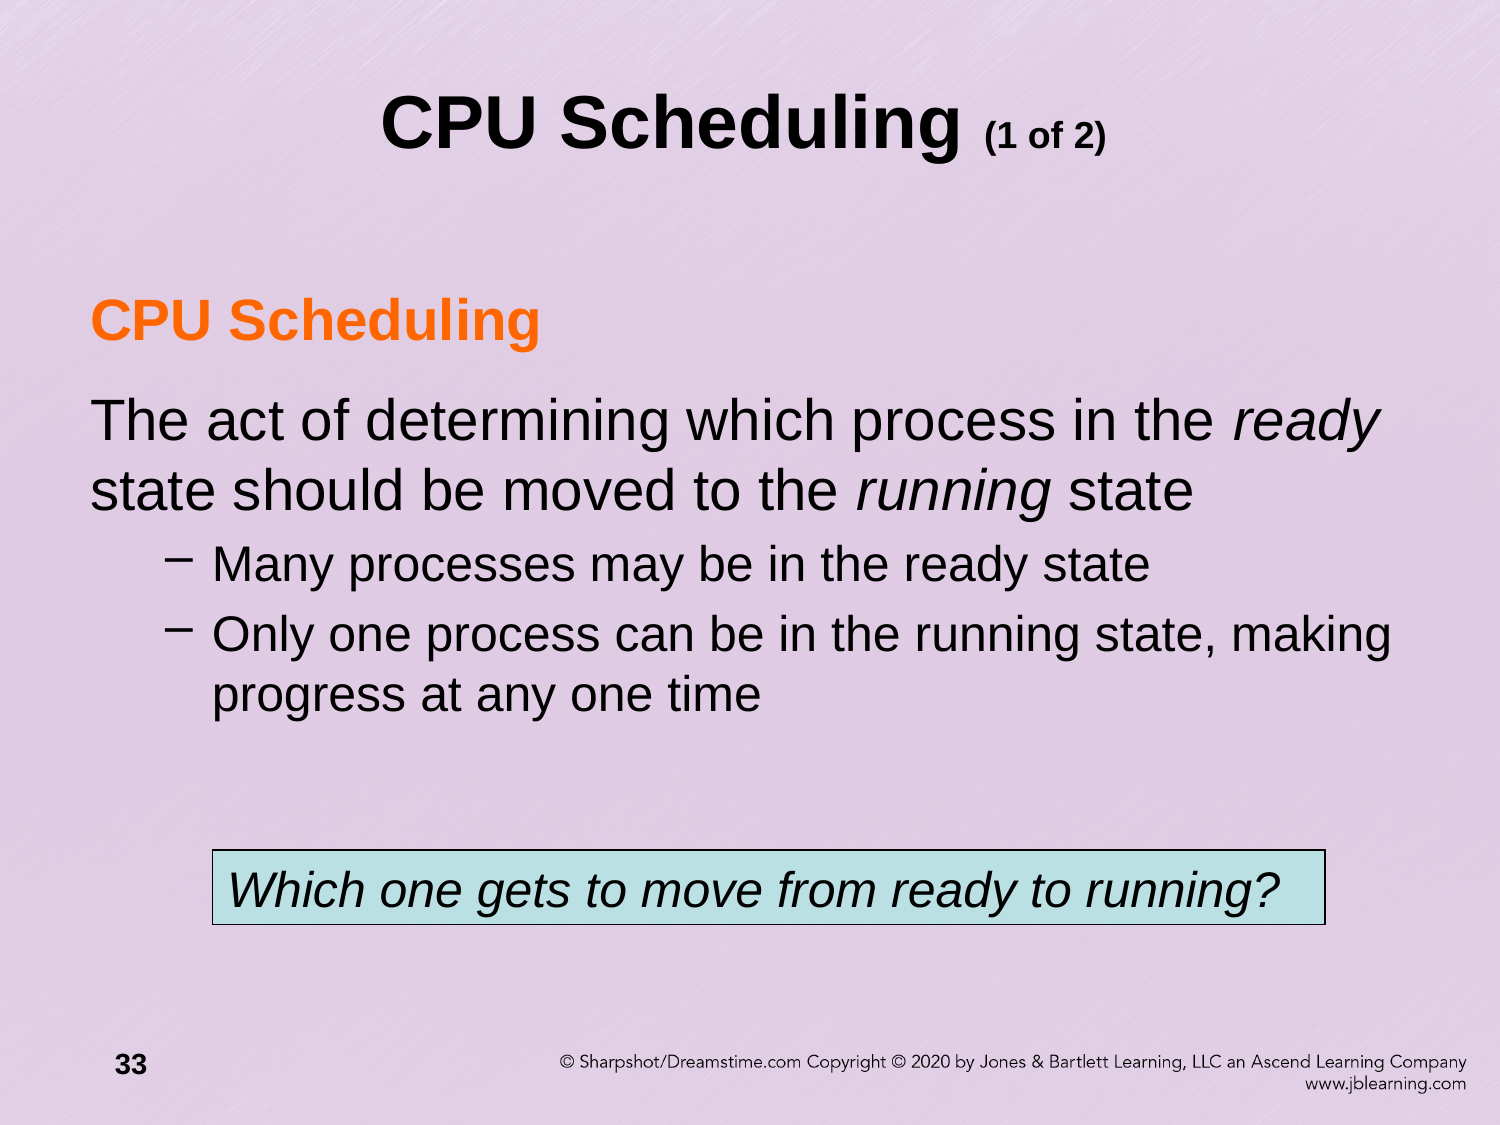

# CPU Scheduling (1 of 2)
CPU Scheduling
The act of determining which process in the ready state should be moved to the running state
Many processes may be in the ready state
Only one process can be in the running state, making progress at any one time

Which one gets to move from ready to running?
33